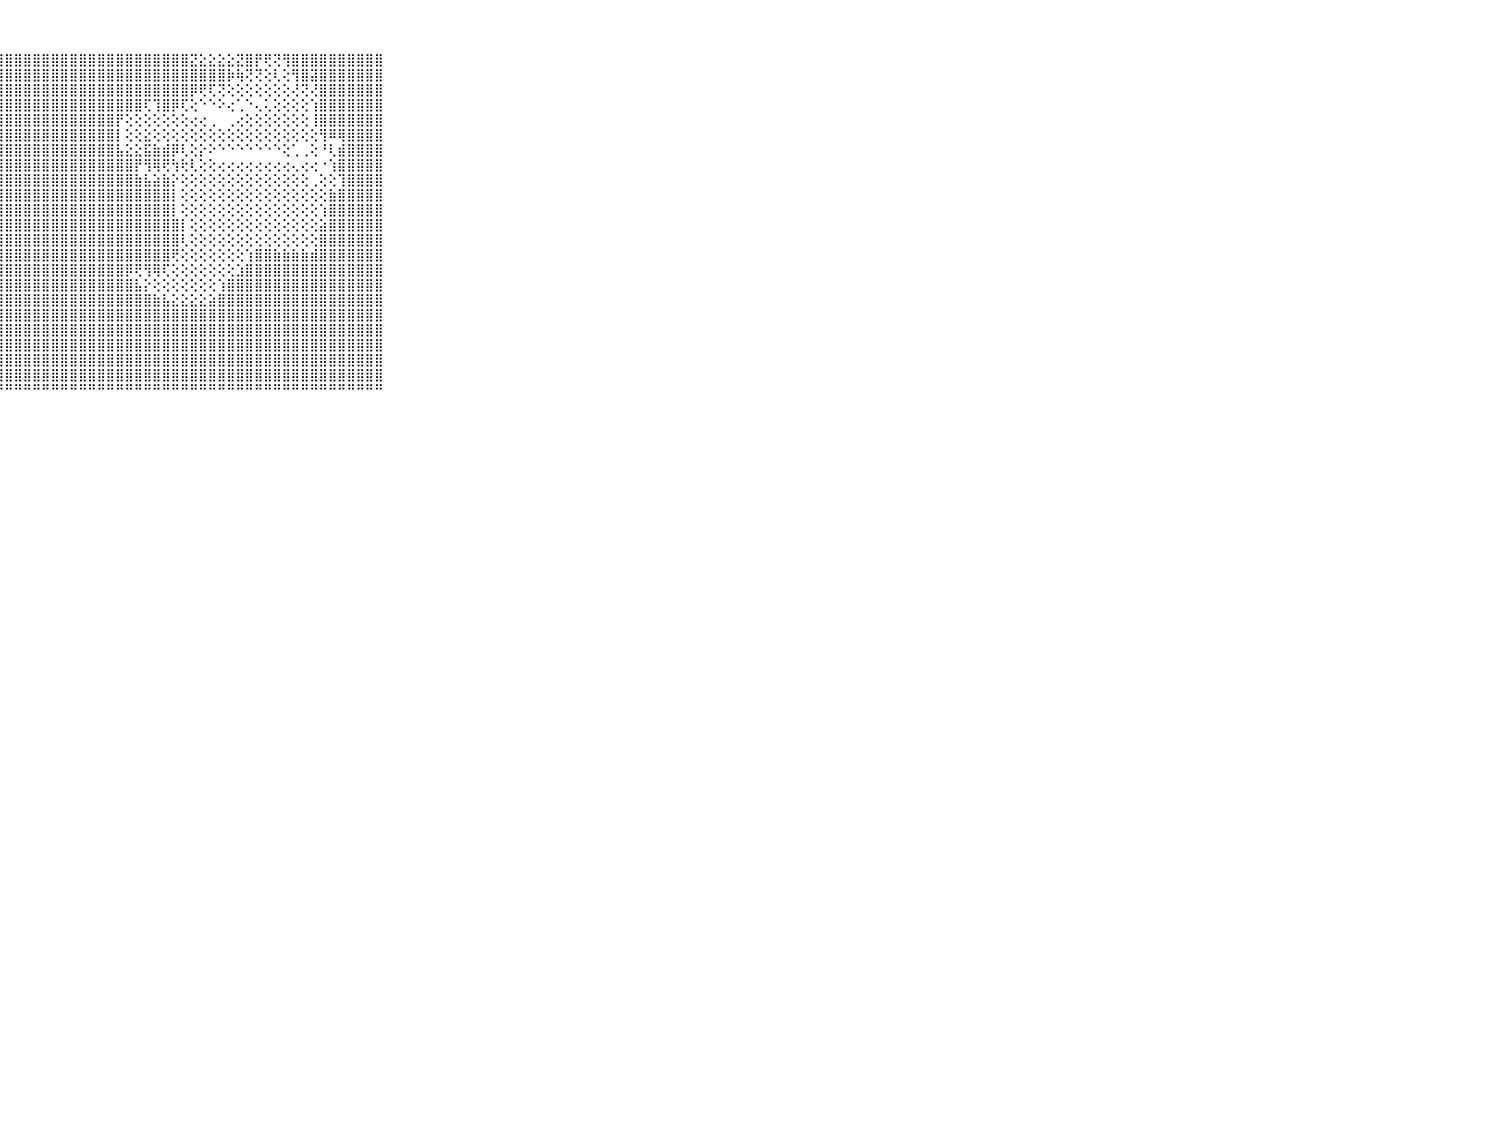

⠀⠀⠀⠀⠀⠀⠀⠀⠀⠀⠀⣿⣿⣿⣿⣿⣿⣿⣿⣿⣿⣿⣿⣿⣿⣿⣿⣿⣿⣿⣿⣿⣿⣿⣿⣿⣿⣿⣿⣿⣿⣿⣿⣿⣿⣿⣿⣿⣝⣕⣕⣕⣕⣝⣿⡟⢟⢝⢻⣿⣿⣿⣿⣿⣿⣿⣿⣿⣿⠀⠀⠀⠀⠀⠀⠀⠀⠀⠀⠀⠀
⠀⠀⠀⠀⠀⠀⠀⠀⠀⠀⠀⣿⣿⣿⣿⣿⣿⣿⣿⣿⣿⣿⣿⣿⣿⣿⣿⣿⣿⣿⣿⣿⣿⣿⣿⣿⣿⣿⣿⣿⣿⣿⣿⣿⣿⣿⣿⣿⣿⣿⣿⣿⡷⢷⢝⢝⢕⢇⢕⢻⣿⣽⣿⣿⣿⣿⣿⣿⣿⠀⠀⠀⠀⠀⠀⠀⠀⠀⠀⠀⠀
⠀⠀⠀⠀⠀⠀⠀⠀⠀⠀⠀⣿⣿⣿⣿⣿⣿⣿⣿⣿⣿⣿⣿⣿⣿⣿⣿⣿⣿⣿⣿⣿⣿⣿⣿⣿⣿⣿⣿⣿⣿⣿⣿⣿⣿⣿⣿⣿⡿⢟⢏⢝⢕⢕⢕⢕⢕⢕⢕⢜⢝⢜⣿⣿⣿⣿⣿⣿⣿⠀⠀⠀⠀⠀⠀⠀⠀⠀⠀⠀⠀
⠀⠀⠀⠀⠀⠀⠀⠀⠀⠀⠀⣿⣿⣿⣿⣿⣿⣿⣿⣿⣿⣿⣿⣿⣿⣿⣿⣿⣿⣿⣿⣿⣿⣿⣿⣿⣿⣿⣿⣿⣿⣿⣿⢏⢹⣿⡿⢏⢕⠑⠑⠕⢔⢁⠑⢄⢅⢕⢕⢕⢕⢱⣿⣿⣿⣿⣿⣿⣿⠀⠀⠀⠀⠀⠀⠀⠀⠀⠀⠀⠀
⠀⠀⠀⠀⠀⠀⠀⠀⠀⠀⠀⣿⣿⣿⣿⣿⣿⣿⣿⣿⣿⣿⣿⣿⣿⣿⣿⣿⣿⣿⣿⣿⣿⣿⣿⣿⣿⣿⣿⣿⡟⢕⢕⢕⢕⢕⢕⢕⢔⢔⢀⠀⢀⢔⢕⢕⢕⢕⢕⢕⢕⢸⣿⣿⣿⣿⣿⣿⣿⠀⠀⠀⠀⠀⠀⠀⠀⠀⠀⠀⠀
⠀⠀⠀⠀⠀⠀⠀⠀⠀⠀⠀⣿⣿⣿⣿⣿⣿⣿⣿⣿⣿⣿⣿⣿⣿⣿⣿⣿⣿⣿⣿⣿⣿⣿⣿⣿⣿⣿⣿⣿⡇⢕⢕⣕⢕⢕⢕⢕⢕⢕⢕⢕⢕⢕⢕⢕⢕⢕⢕⢕⢕⢕⢻⠿⢿⣿⣿⣿⣿⠀⠀⠀⠀⠀⠀⠀⠀⠀⠀⠀⠀
⠀⠀⠀⠀⠀⠀⠀⠀⠀⠀⠀⣿⣿⣿⣿⣿⣿⣿⣿⣿⣿⣿⣿⣿⣿⣿⣿⣿⣿⣿⣿⣿⣿⣿⣿⣿⣿⣿⣿⣿⣧⣕⣕⣯⣷⣾⡿⢇⢕⡕⠕⠑⠑⠑⠑⠑⠑⠑⢕⢁⢀⢕⠘⢇⣾⣿⣿⣿⣿⠀⠀⠀⠀⠀⠀⠀⠀⠀⠀⠀⠀
⠀⠀⠀⠀⠀⠀⠀⠀⠀⠀⠀⣿⣿⣿⣿⣿⣿⣿⣿⣿⣿⣿⣿⣿⣿⣿⣿⣿⣿⣿⣿⣿⣿⣿⣿⣿⣿⣿⣿⣿⣿⣿⡟⢻⢿⢟⢳⢗⢇⢕⢕⢔⢔⢔⢔⢔⢔⢔⢔⢄⢔⢔⠐⢱⣿⣿⣿⣿⣿⠀⠀⠀⠀⠀⠀⠀⠀⠀⠀⠀⠀
⠀⠀⠀⠀⠀⠀⠀⠀⠀⠀⠀⣿⣿⣿⣿⣿⣿⣿⣿⣿⣿⣿⣿⣿⣿⣿⣿⣿⣿⣿⣿⣿⣿⣿⣿⣿⣿⣿⣿⣿⣿⣿⣷⣧⣵⣷⡕⢕⢕⢕⢕⢕⢕⢕⢕⢕⢕⢕⢕⢕⢕⢀⢕⢕⢹⣿⣿⣿⣿⠀⠀⠀⠀⠀⠀⠀⠀⠀⠀⠀⠀
⠀⠀⠀⠀⠀⠀⠀⠀⠀⠀⠀⣿⣿⣿⣿⣿⣿⣿⣿⣿⣿⣿⣿⣿⣿⣿⣿⣿⣿⣿⣿⣿⣿⣿⣿⣿⣿⣿⣿⣿⣿⣿⣿⣿⣿⣿⡇⢕⢕⢕⢕⢕⢕⢕⢕⢕⢕⢕⢕⢕⢕⢕⢕⣷⣿⣿⣿⣿⣿⠀⠀⠀⠀⠀⠀⠀⠀⠀⠀⠀⠀
⠀⠀⠀⠀⠀⠀⠀⠀⠀⠀⠀⣿⣿⣿⣿⣿⣿⣿⣿⣿⣿⣿⣿⣿⣿⣿⣿⣿⣿⣿⣿⣿⣿⣿⣿⣿⣿⣿⣿⣿⣿⣿⣿⣿⣿⣿⡇⢕⢕⢕⢕⢕⢕⢕⢕⢕⢕⢕⢕⢕⢕⢕⢱⣿⣿⣿⣿⣿⣿⠀⠀⠀⠀⠀⠀⠀⠀⠀⠀⠀⠀
⠀⠀⠀⠀⠀⠀⠀⠀⠀⠀⠀⣿⣿⣿⣿⣿⣿⣿⣿⣿⣿⣿⣿⣿⣿⣿⣿⣿⣿⣿⣿⣿⣿⣿⣿⣿⣿⣿⣿⣿⣿⣿⣿⣿⣿⣿⣿⡇⢕⢕⢕⢕⢕⢕⢕⢕⢕⢕⢕⢕⢕⢕⣵⣿⣿⣿⣿⣿⣿⠀⠀⠀⠀⠀⠀⠀⠀⠀⠀⠀⠀
⠀⠀⠀⠀⠀⠀⠀⠀⠀⠀⠀⣿⣿⣿⣿⣿⣿⣿⣿⣿⣿⣿⣿⣿⣿⣿⣿⣿⣿⣿⣿⣿⣿⣿⣿⣿⣿⣿⣿⣿⣿⣿⣿⣿⣿⣿⣿⢇⢕⢕⢕⢕⢕⢕⢕⢕⢕⢕⢕⢕⢕⢕⣿⣿⣿⣿⣿⣿⣿⠀⠀⠀⠀⠀⠀⠀⠀⠀⠀⠀⠀
⠀⠀⠀⠀⠀⠀⠀⠀⠀⠀⠀⣿⣿⣿⣿⣿⣿⣿⣿⣿⣿⣿⣿⣿⣿⣿⣿⣿⣿⣿⣿⣿⣿⣿⣿⣿⣿⣿⣿⣿⣿⣿⣿⣿⣿⣿⢟⢕⢕⢕⢕⢕⢕⢕⢱⣿⣿⣷⣷⣷⣷⣾⣿⣿⣿⣿⣿⣿⣿⠀⠀⠀⠀⠀⠀⠀⠀⠀⠀⠀⠀
⠀⠀⠀⠀⠀⠀⠀⠀⠀⠀⠀⣿⣿⣿⣿⣿⣿⣿⣿⣿⣿⣿⣿⣿⣿⣿⣿⣿⣿⣿⣿⣿⣿⣿⣿⣿⣿⣿⣿⣿⣿⡿⢟⢻⢿⢏⢕⢕⢕⢕⢕⢕⢕⣱⣿⣿⣿⣿⣿⣿⣿⣿⣿⣿⣿⣿⣿⣿⣿⠀⠀⠀⠀⠀⠀⠀⠀⠀⠀⠀⠀
⠀⠀⠀⠀⠀⠀⠀⠀⠀⠀⠀⣿⣿⣿⣿⣿⣿⣿⣿⣿⣿⣿⣿⣿⣿⣿⣿⣿⣿⣿⣿⣿⣿⣿⣿⣿⣿⣿⣿⣿⣿⣿⣧⡕⢕⢕⢕⢕⢕⢕⢕⢱⣿⣿⣿⣿⣿⣿⣿⣿⣿⣿⣿⣿⣿⣿⣿⣿⣿⠀⠀⠀⠀⠀⠀⠀⠀⠀⠀⠀⠀
⠀⠀⠀⠀⠀⠀⠀⠀⠀⠀⠀⣿⣿⣿⣿⣿⣿⣿⣿⣿⣿⣿⣿⣿⣿⣿⣿⣿⣿⣿⣿⣿⣿⣿⣿⣿⣿⣿⣿⣿⣿⣿⣿⣿⣷⣧⣕⣕⣕⣕⣵⣿⣿⣿⣿⣿⣿⣿⣿⣿⣿⣿⣿⣿⣿⣿⣿⣿⣿⠀⠀⠀⠀⠀⠀⠀⠀⠀⠀⠀⠀
⠀⠀⠀⠀⠀⠀⠀⠀⠀⠀⠀⣿⣿⣿⣿⣿⣿⣿⣿⣿⣿⣿⣿⣿⣿⣿⣿⣿⣿⣿⣿⣿⣿⣿⣿⣿⣿⣿⣿⣿⣿⣿⣿⣿⣿⣿⣿⣿⣿⣿⣿⣿⣿⣿⣿⣿⣿⣿⣿⣿⣿⣿⣿⣿⣿⣿⣿⣿⣿⠀⠀⠀⠀⠀⠀⠀⠀⠀⠀⠀⠀
⠀⠀⠀⠀⠀⠀⠀⠀⠀⠀⠀⣿⣿⣿⣿⣿⣿⣿⣿⣿⣿⣿⣿⣿⣿⣿⣿⣿⣿⣿⣿⣿⣿⣿⣿⣿⣿⣿⣿⣿⣿⣿⣿⣿⣿⣿⣿⣿⣿⣿⣿⣿⣿⣿⣿⣿⣿⣿⣿⣿⣿⣿⣿⣿⣿⣿⣿⣿⣿⠀⠀⠀⠀⠀⠀⠀⠀⠀⠀⠀⠀
⠀⠀⠀⠀⠀⠀⠀⠀⠀⠀⠀⣿⣿⣿⣿⣿⣿⣿⣿⣿⣿⣿⣿⣿⣿⣿⣿⣿⣿⣿⣿⣿⣿⣿⣿⣿⣿⣿⣿⣿⣿⣿⣿⣿⣿⣿⣿⣿⣿⣿⣿⣿⣿⣿⣿⣿⣿⣿⣿⣿⣿⣿⣿⣿⣿⣿⣿⣿⣿⠀⠀⠀⠀⠀⠀⠀⠀⠀⠀⠀⠀
⠀⠀⠀⠀⠀⠀⠀⠀⠀⠀⠀⣿⣿⣿⣿⣿⣿⣿⣿⣿⣿⣿⣿⣿⣿⣿⣿⣿⣿⣿⣿⣿⣿⣿⣿⣿⣿⣿⣿⣿⣿⣿⣿⣿⣿⣿⣿⣿⣿⣿⣿⣿⣿⣿⣿⣿⣿⣿⣿⣿⣿⣿⣿⣿⣿⣿⣿⣿⣿⠀⠀⠀⠀⠀⠀⠀⠀⠀⠀⠀⠀
⠀⠀⠀⠀⠀⠀⠀⠀⠀⠀⠀⣿⣿⣿⣿⣿⣿⣿⣿⣿⣿⣿⣿⣿⣿⣿⣿⣿⣿⣿⣿⣿⣿⣿⣿⣿⣿⣿⣿⣿⣿⣿⣿⣿⣿⣿⣿⣿⣿⣿⣿⣿⣿⣿⣿⣿⣿⣿⣿⣿⣿⣿⣿⣿⣿⣿⣿⣿⣿⠀⠀⠀⠀⠀⠀⠀⠀⠀⠀⠀⠀
⠀⠀⠀⠀⠀⠀⠀⠀⠀⠀⠀⠛⠛⠛⠛⠛⠛⠛⠛⠛⠛⠛⠛⠛⠛⠛⠛⠛⠛⠛⠛⠛⠛⠛⠛⠛⠛⠛⠛⠛⠛⠛⠛⠛⠛⠛⠛⠛⠛⠛⠛⠛⠛⠛⠛⠛⠛⠛⠛⠛⠛⠛⠛⠛⠛⠛⠛⠛⠛⠀⠀⠀⠀⠀⠀⠀⠀⠀⠀⠀⠀